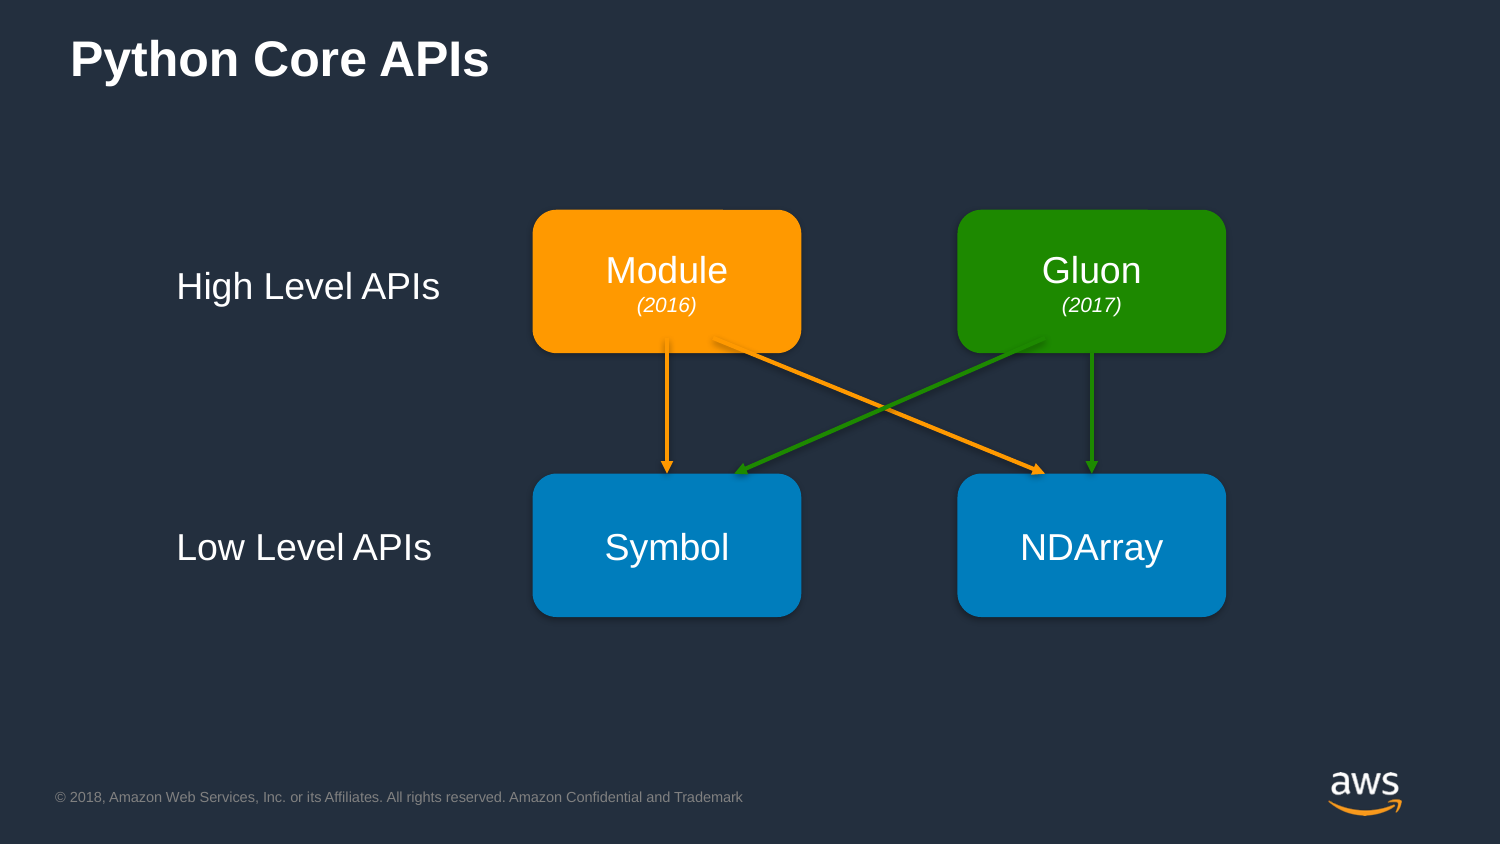

# Python Core APIs
Module
(2016)
Gluon
(2017)
High Level APIs
Symbol
NDArray
Low Level APIs